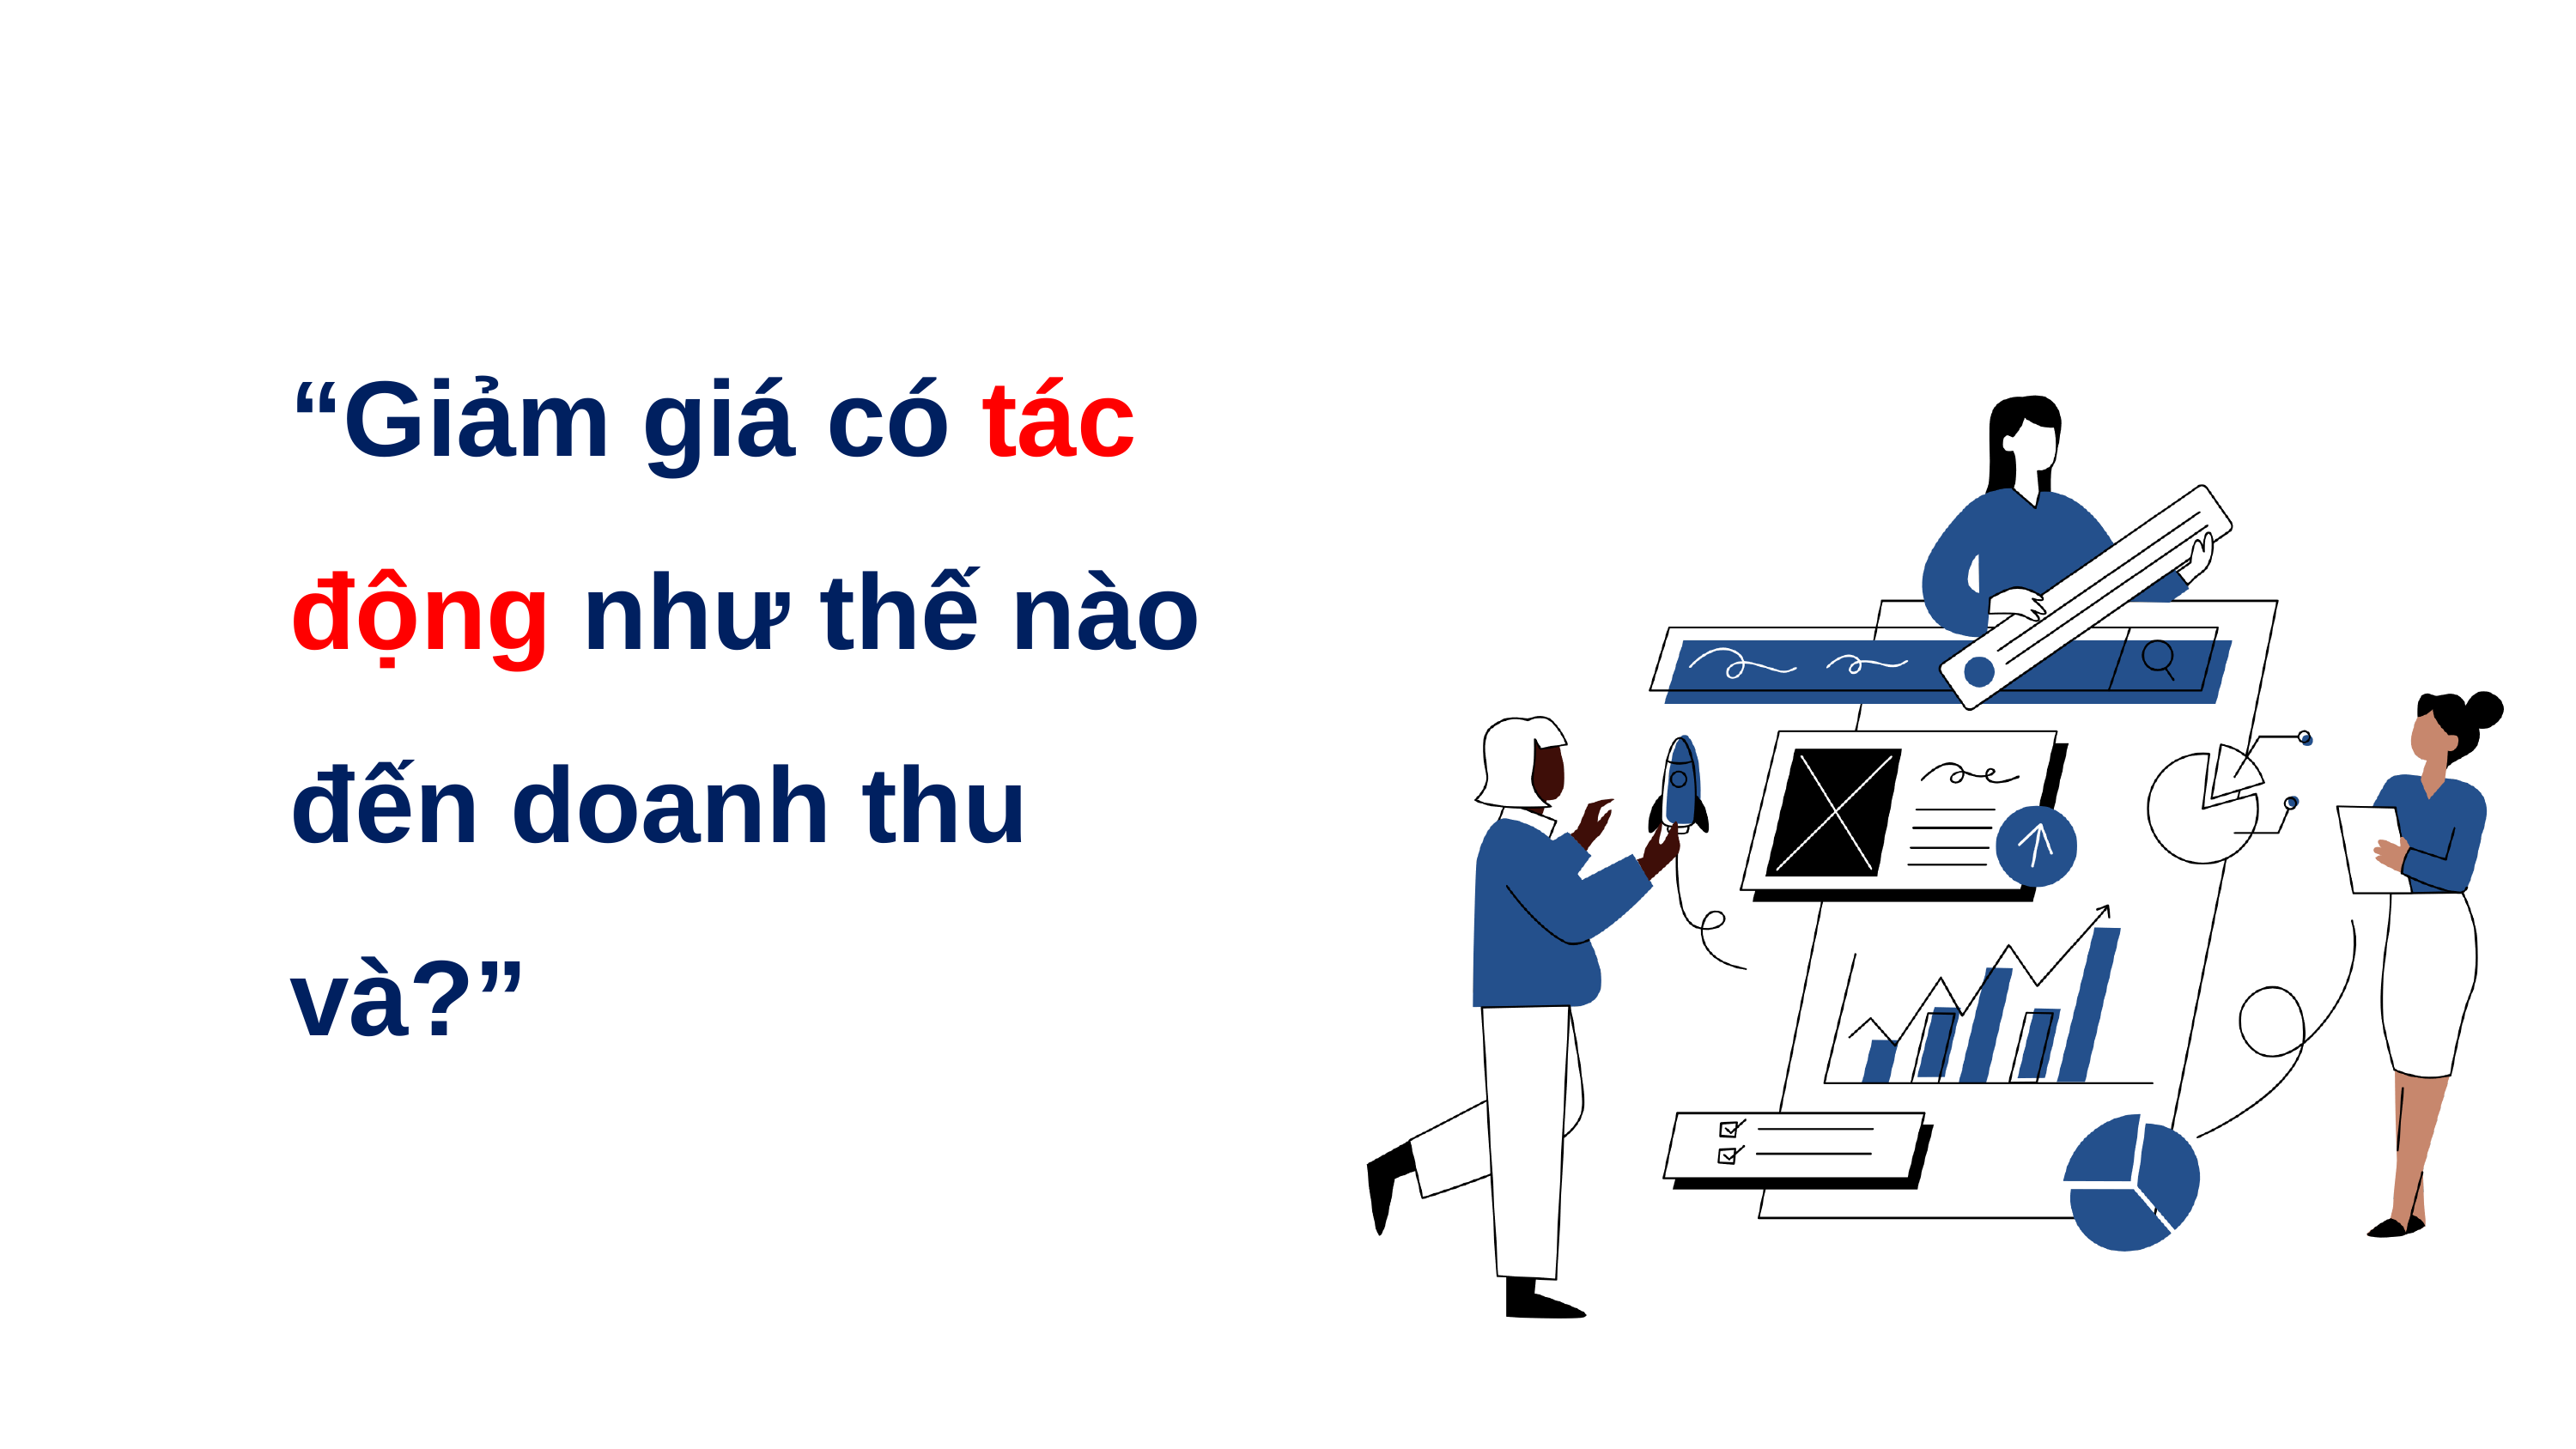

“Giảm giá có tác động như thế nào đến doanh thu và?”